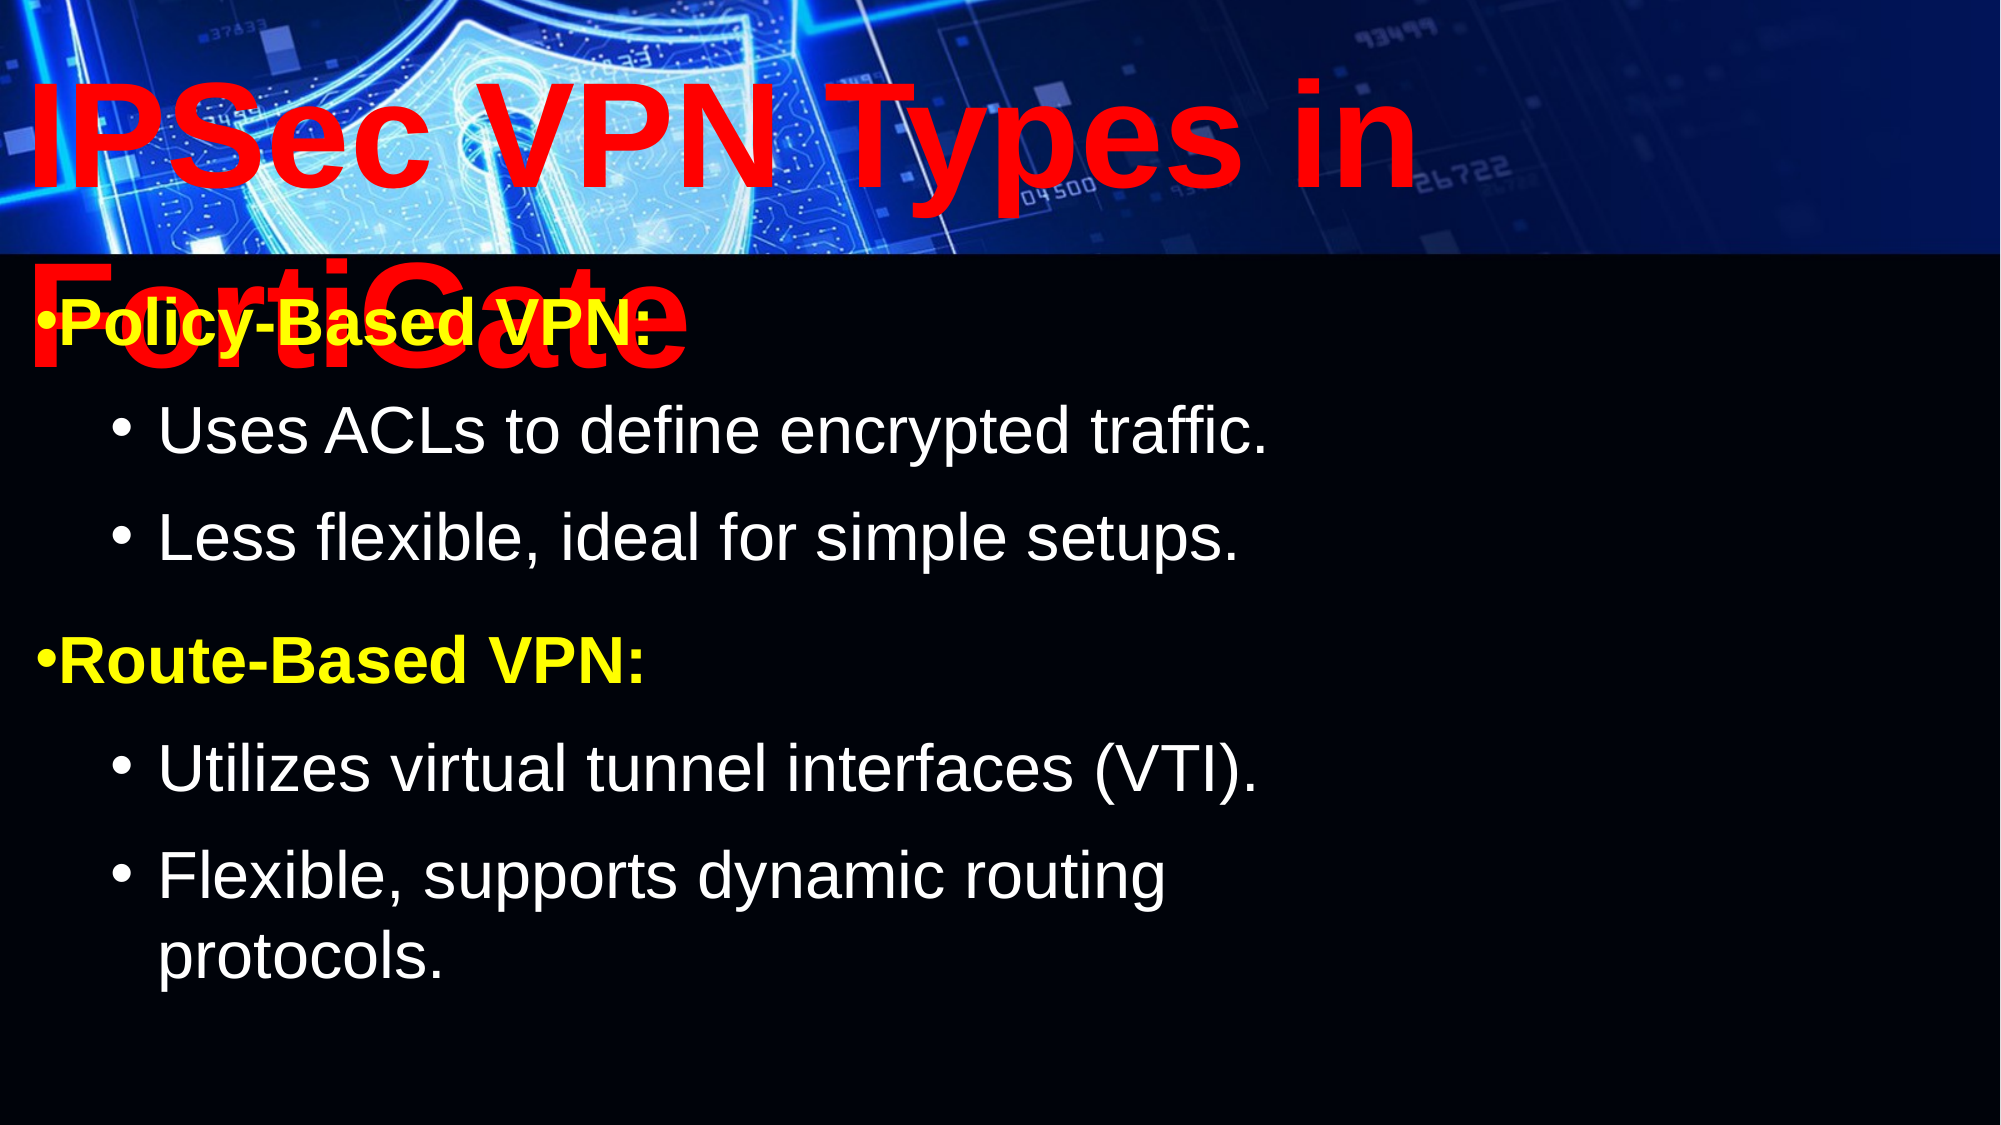

IPSec VPN Types in FortiGate
Policy-Based VPN:
Uses ACLs to define encrypted traffic.
Less flexible, ideal for simple setups.
Route-Based VPN:
Utilizes virtual tunnel interfaces (VTI).
Flexible, supports dynamic routing protocols.